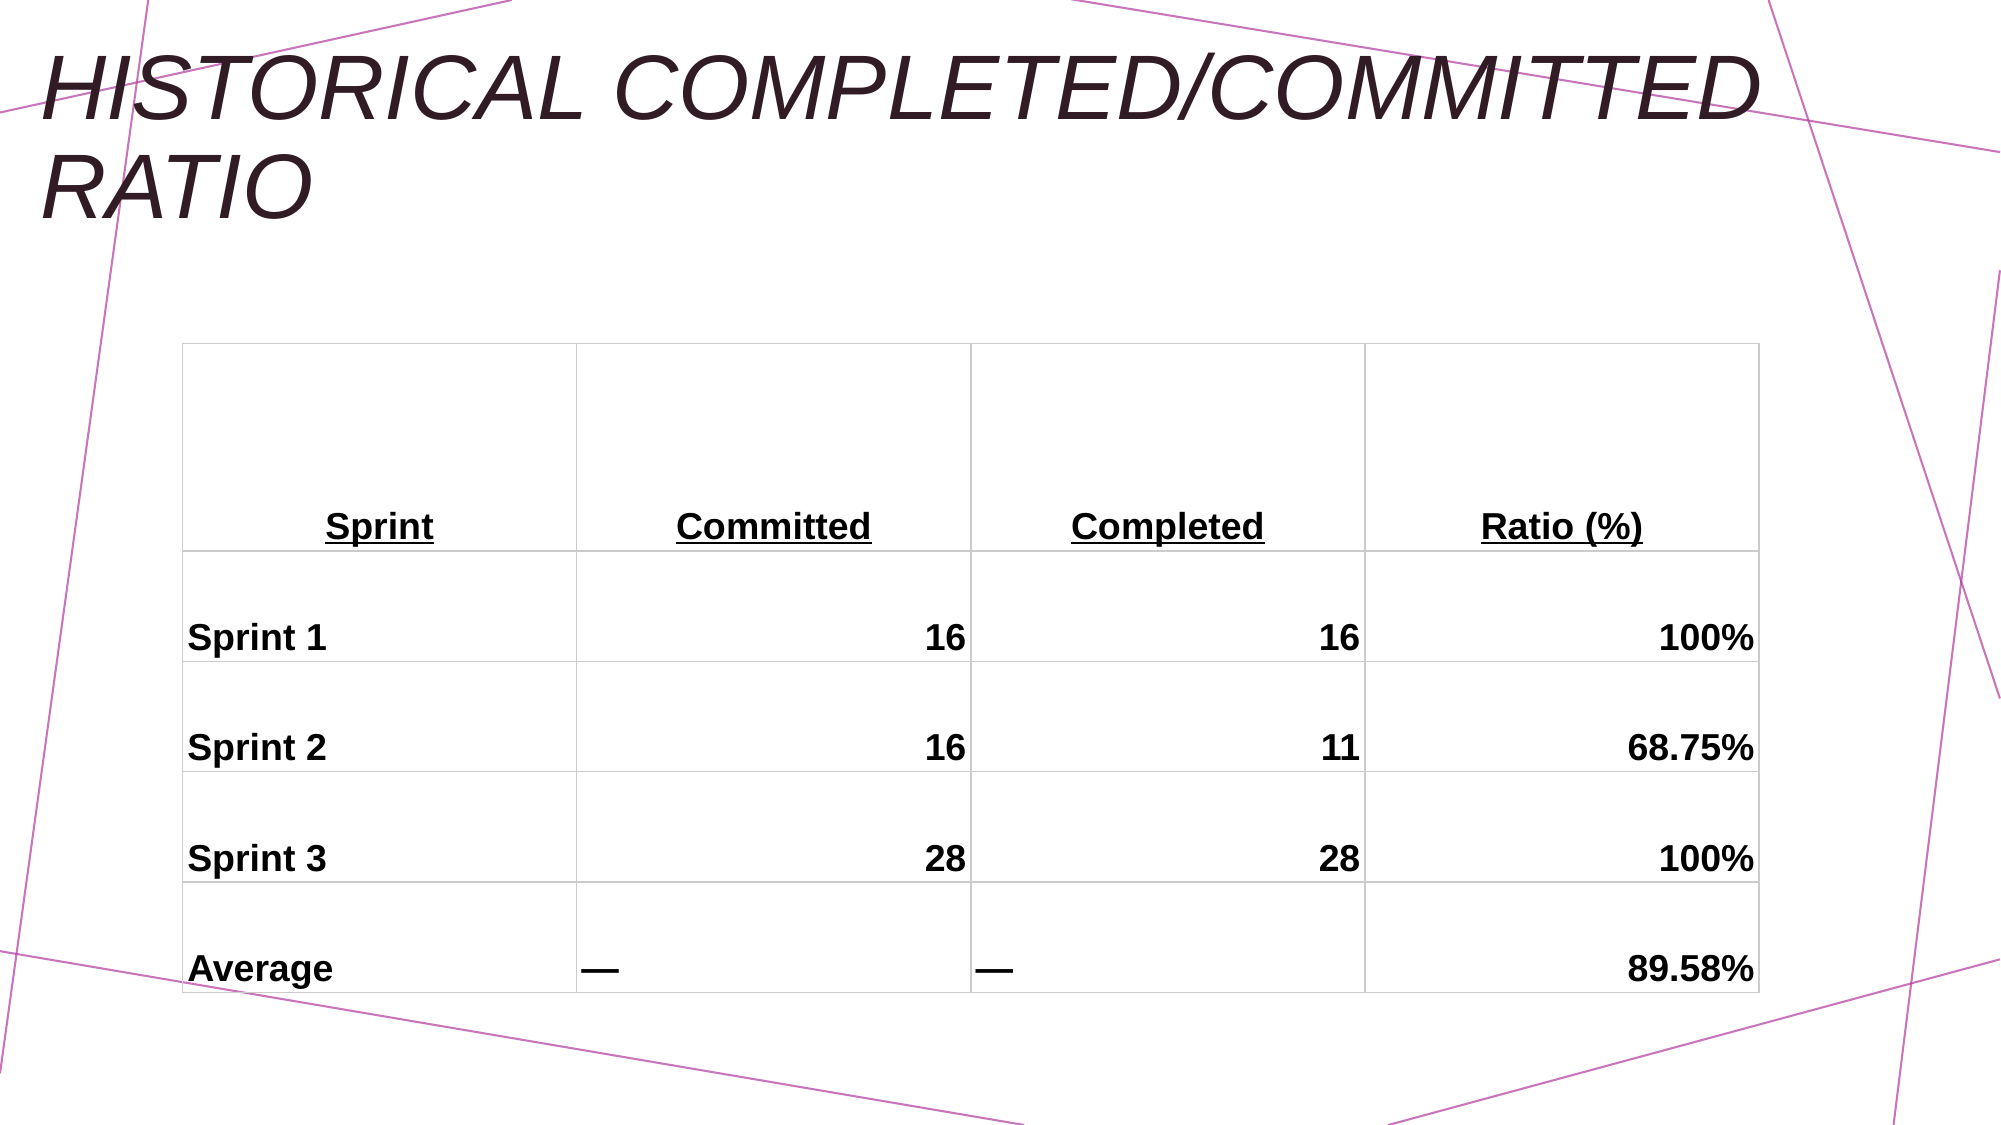

# HISTORICAL Completed/Committed Ratio
| Sprint | Committed | Completed | Ratio (%) |
| --- | --- | --- | --- |
| Sprint 1 | 16 | 16 | 100% |
| Sprint 2 | 16 | 11 | 68.75% |
| Sprint 3 | 28 | 28 | 100% |
| Average | — | — | 89.58% |